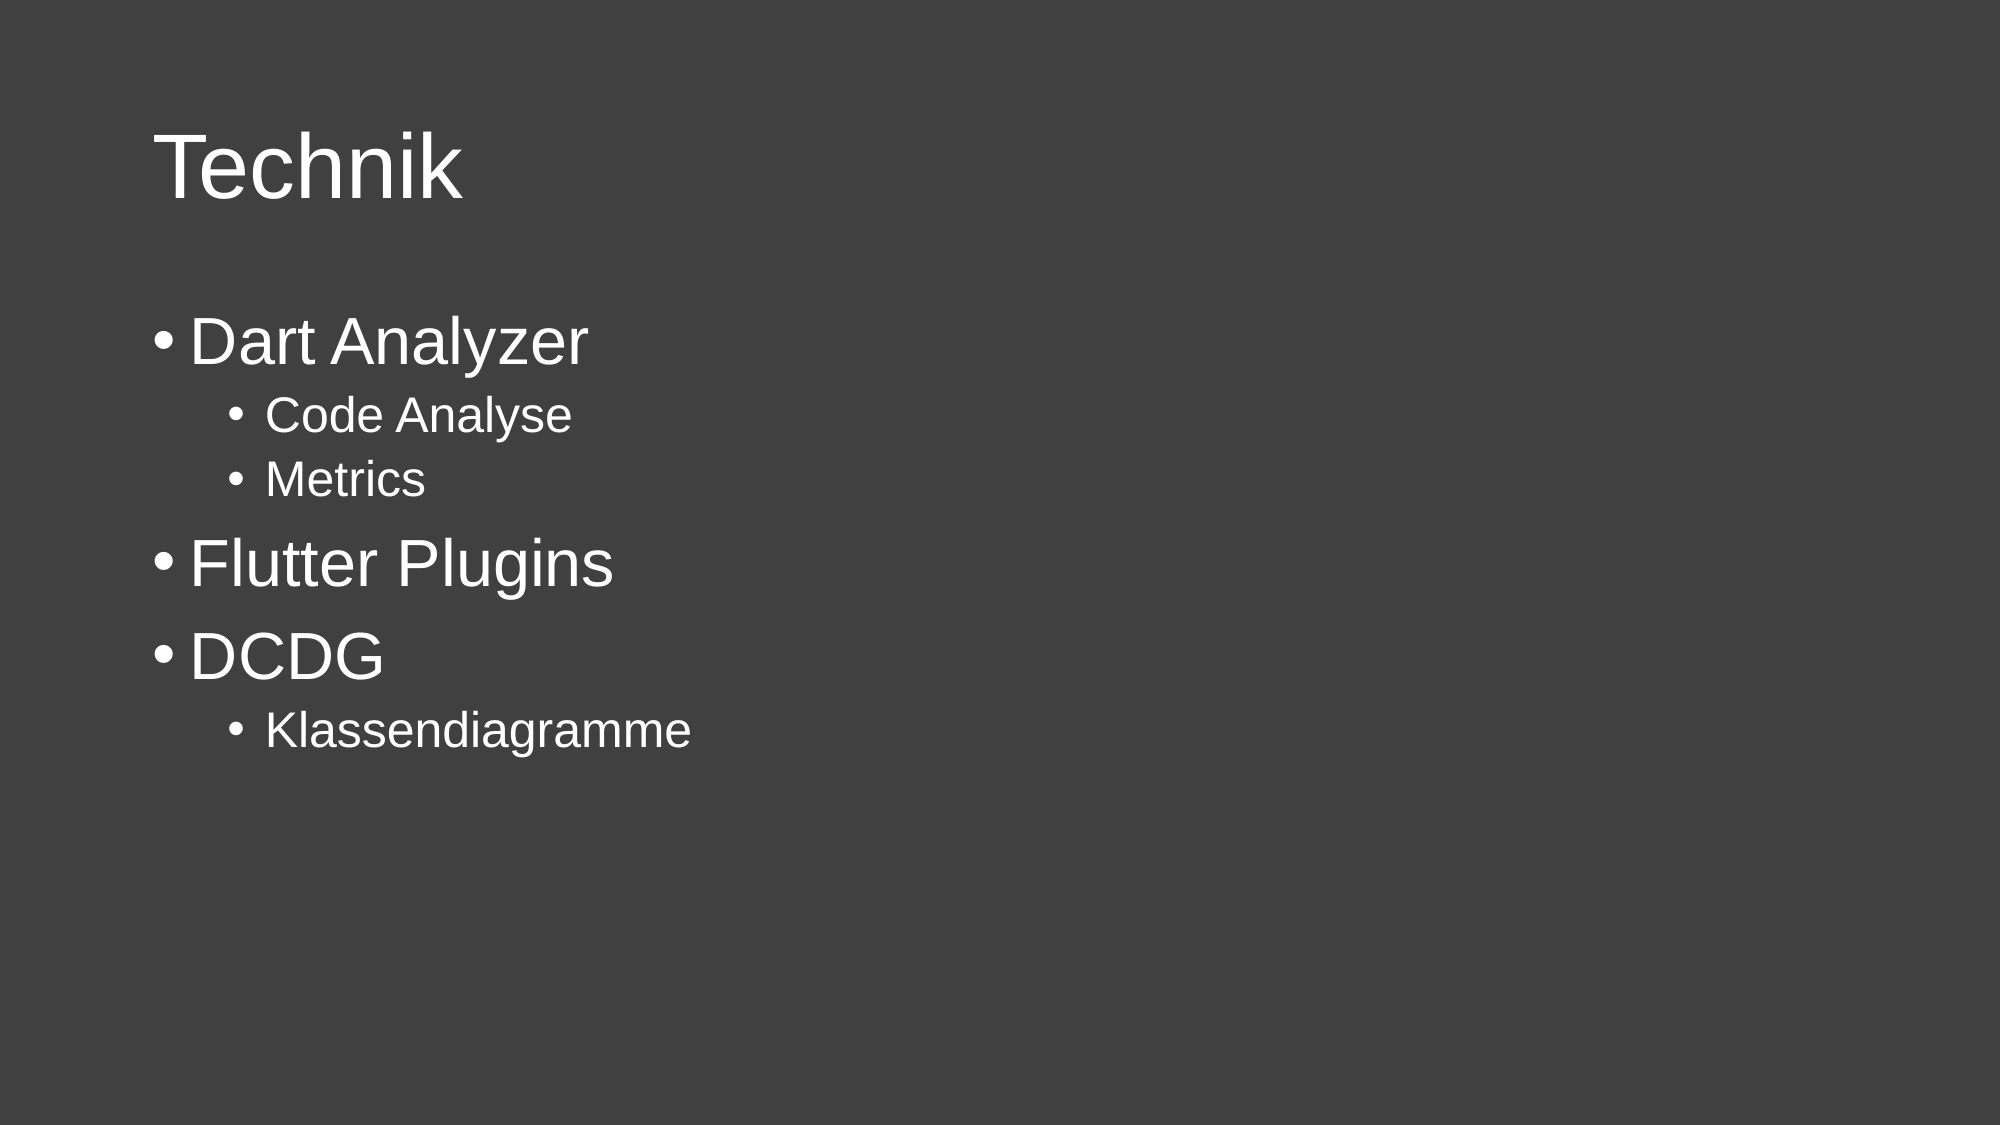

# Technik
Dart Analyzer
Code Analyse
Metrics
Flutter Plugins
DCDG
Klassendiagramme